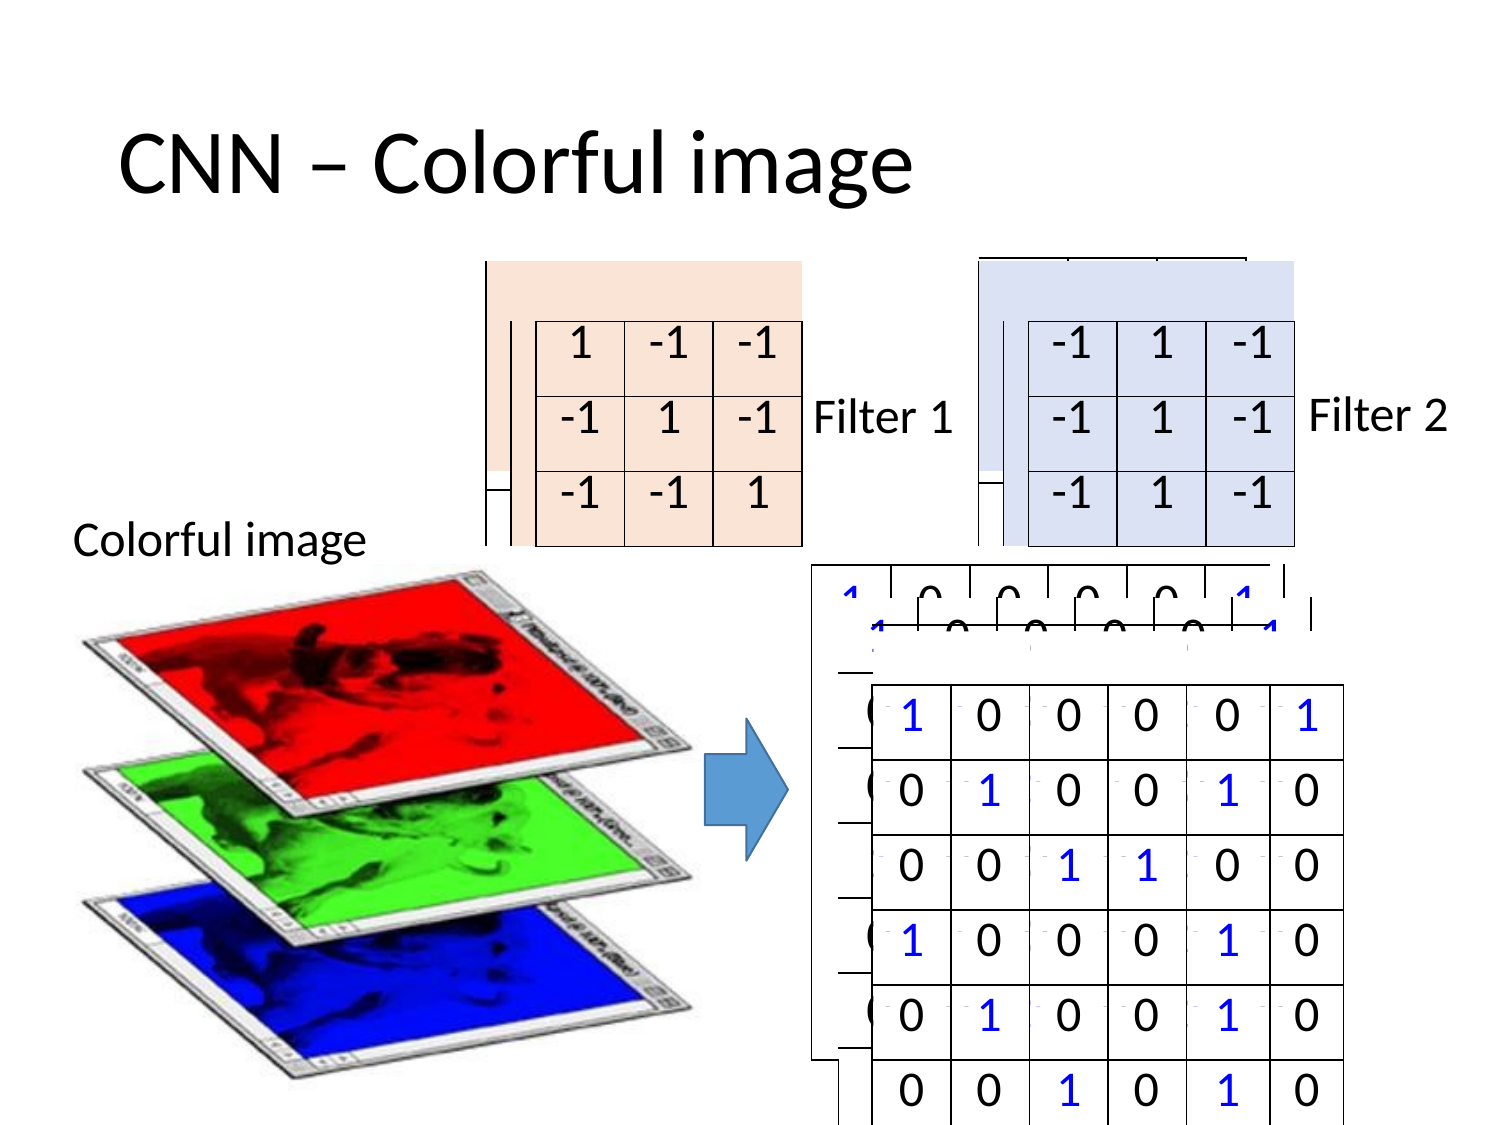

# CNN – Colorful image

|  |  |  |  |  |  |  |  |  |  |  |
| --- | --- | --- | --- | --- | --- | --- | --- | --- | --- | --- |
|  |  | 1 | -1 | -1 |  |  |  | -1 | 1 | -1 |
|  |  | -1 | 1 | -1 | Filter 1 |  |  | -1 | 1 | -1 |
|  |  | -1 | -1 | 1 |  |  |  | -1 | 1 | -1 |

-1
1
-1

1
-1
-1

-1
1
-1
1
-1
-1

-1
1
-1

-1
1
-1

-1
1
-1
-1
1
-1
Filter 2

-1
1
-1

-1
-1
1

-1
1
-1
-1
-1
1

Colorful image

|  |  |  |  |  |  |  |  |
| --- | --- | --- | --- | --- | --- | --- | --- |
|  |  |  |  |  |  |  |  |
|  |  | 1 | 0 | 0 | 0 | 0 | 1 |
|  |  | 0 | 1 | 0 | 0 | 1 | 0 |
|  |  | 0 | 0 | 1 | 1 | 0 | 0 |
|  |  | 1 | 0 | 0 | 0 | 1 | 0 |
|  |  | 0 | 1 | 0 | 0 | 1 | 0 |
|  |  | 0 | 0 | 1 | 0 | 1 | 0 |

1
0
0
0
0
1

1
0
0
0
0
1

0
1
0
0
1
0

0
1
0
0
1
0

0
0
1
1
0
0

0
0
1
1
0
0

1
0
0
0
1
0

1
0
0
0
1
0

0
1
0
0
1
0

0
1
0
0
1
0

0
0
1
0
1
0

0
0
1
0
1
0